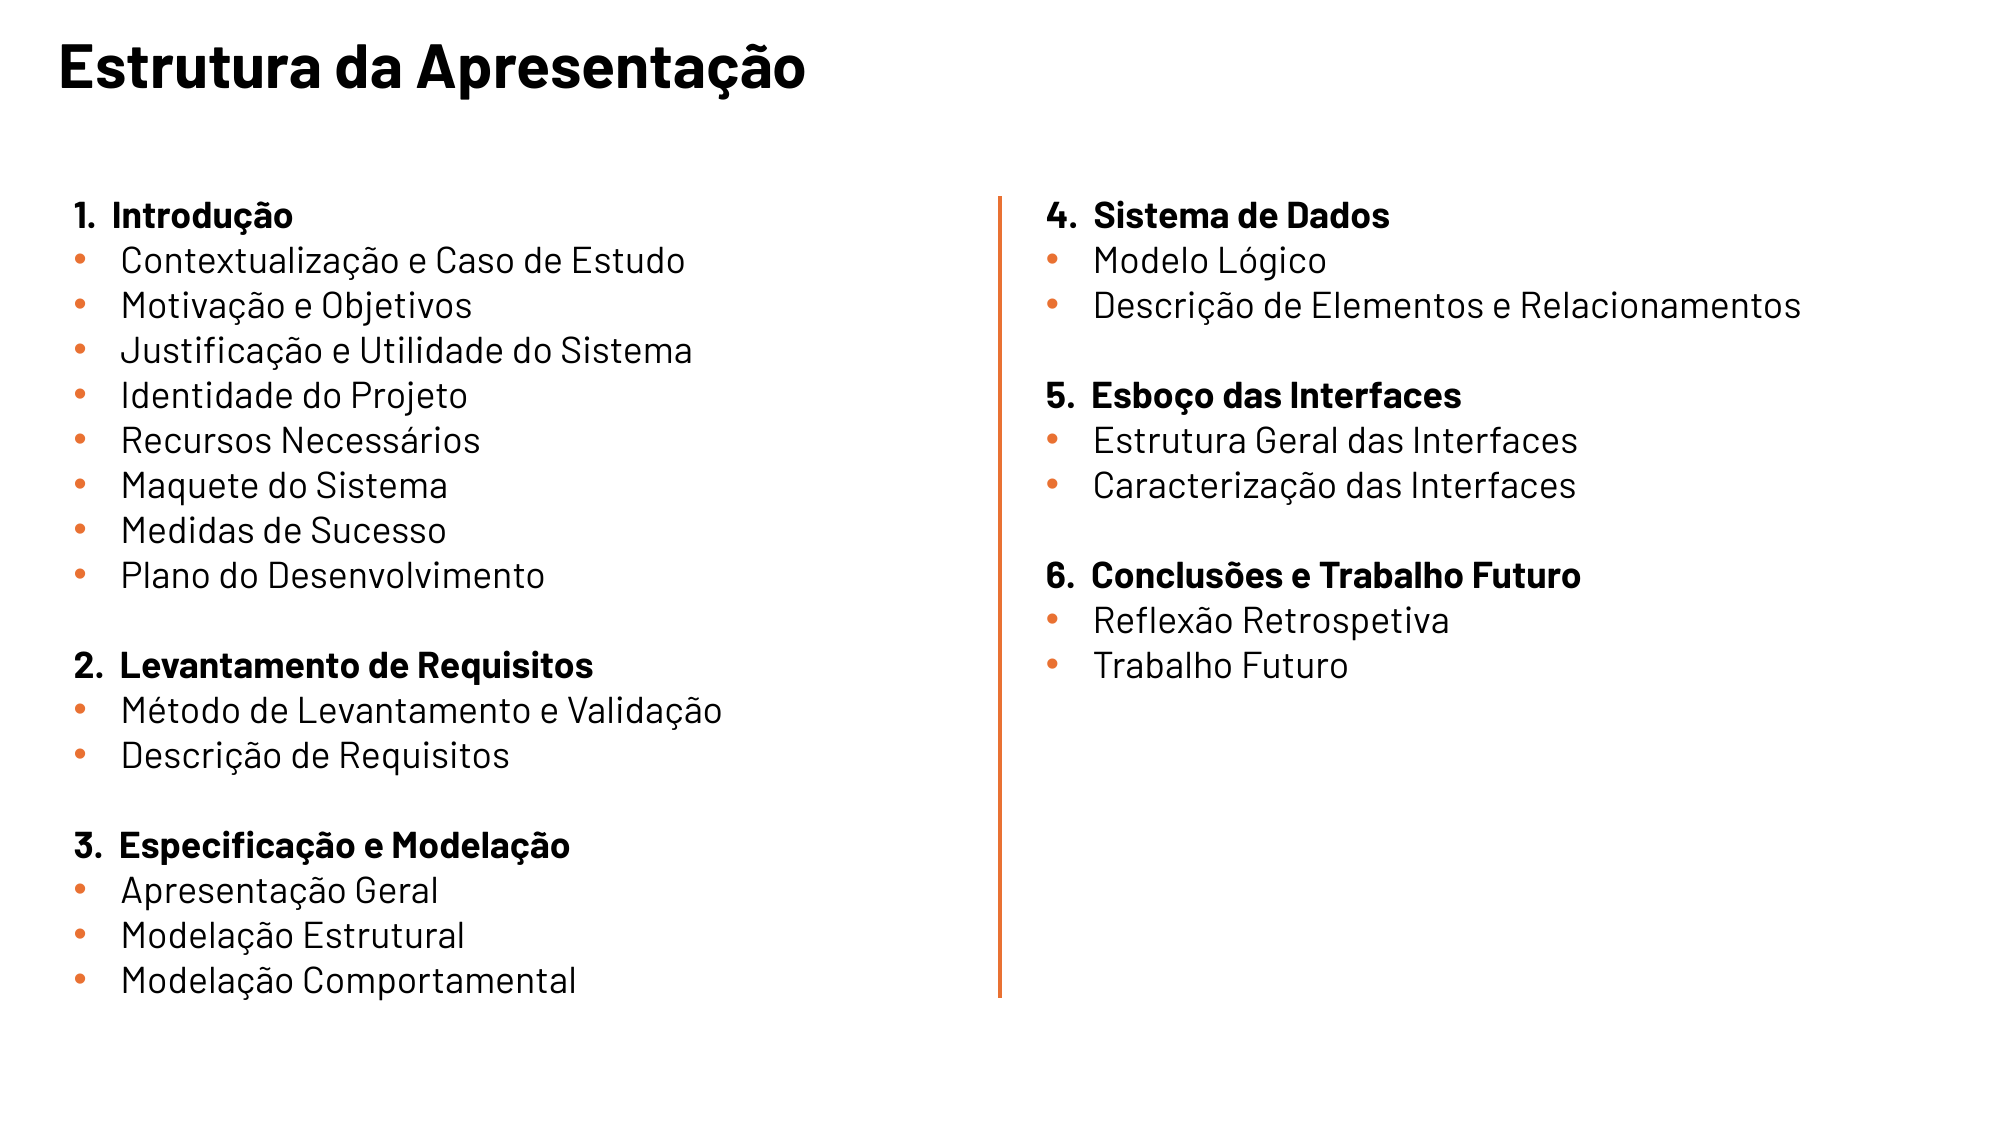

Estrutura da Apresentação
1.  Introdução
Contextualização e Caso de Estudo
Motivação e Objetivos
Justificação e Utilidade do Sistema
Identidade do Projeto
Recursos Necessários
Maquete do Sistema
Medidas de Sucesso
Plano do Desenvolvimento

2.  Levantamento de Requisitos
Método de Levantamento e Validação
Descrição de Requisitos

3.  Especificação e Modelação
Apresentação Geral
Modelação Estrutural
Modelação Comportamental

4.  Sistema de Dados
Modelo Lógico
Descrição de Elementos e Relacionamentos

5.  Esboço das Interfaces
Estrutura Geral das Interfaces
Caracterização das Interfaces

6.  Conclusões e Trabalho Futuro
Reflexão Retrospetiva
Trabalho Futuro